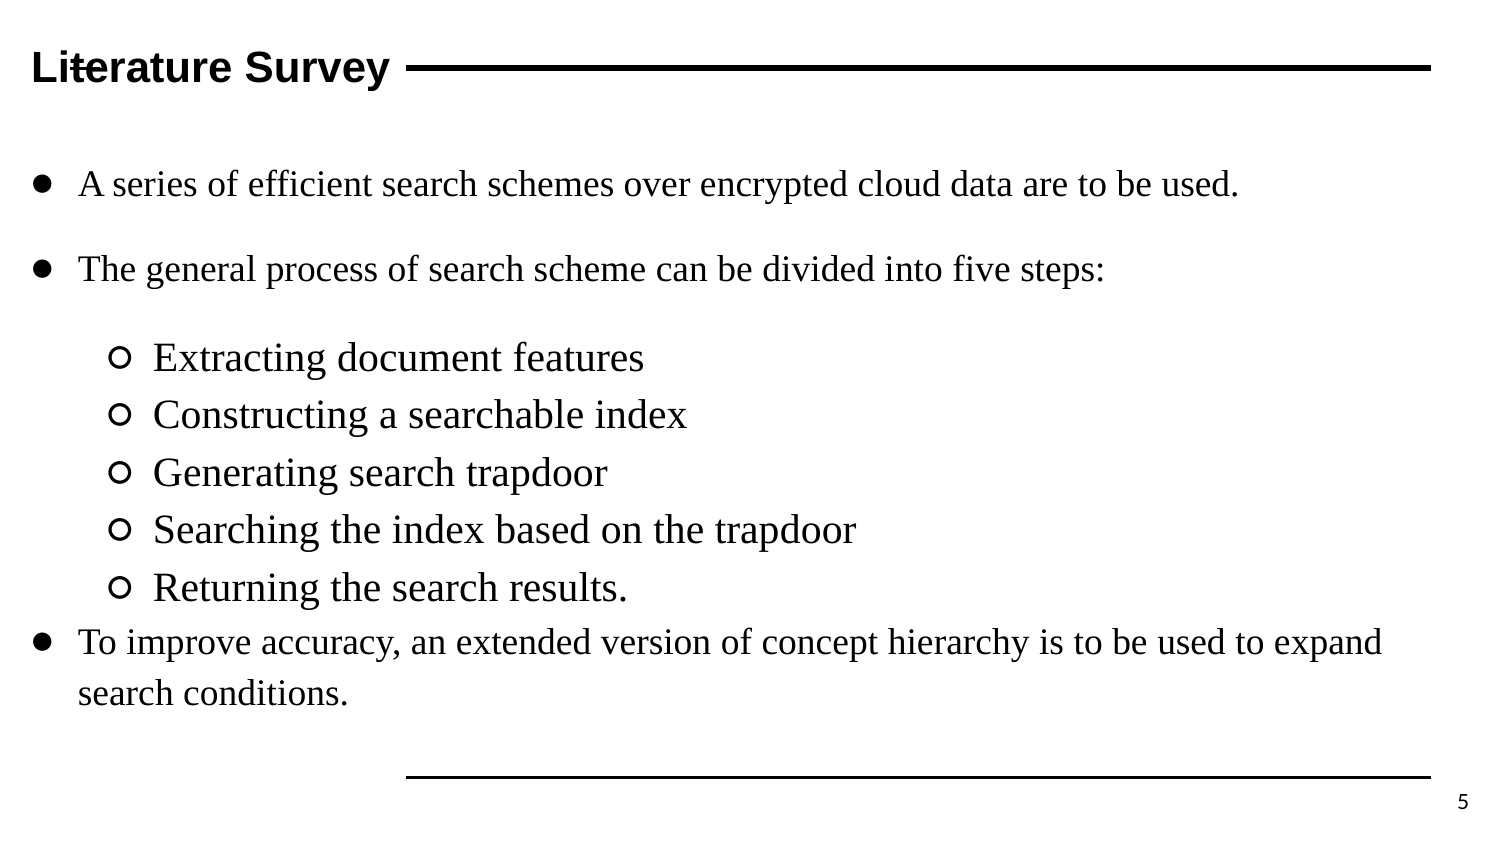

# Literature Survey
A series of efficient search schemes over encrypted cloud data are to be used.
The general process of search scheme can be divided into five steps:
Extracting document features
Constructing a searchable index
Generating search trapdoor
Searching the index based on the trapdoor
Returning the search results.
To improve accuracy, an extended version of concept hierarchy is to be used to expand search conditions.
5